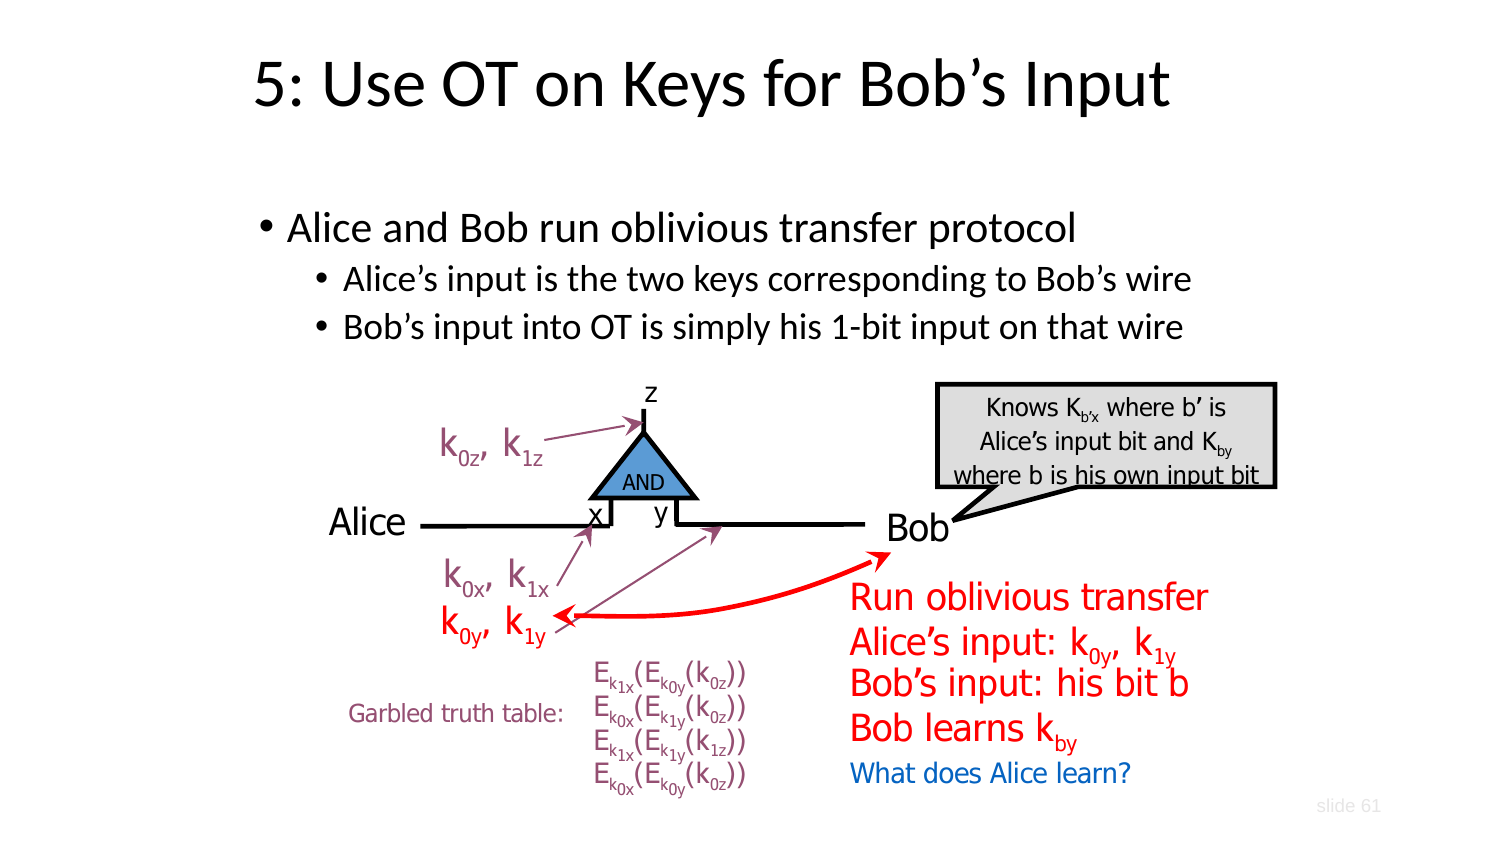

# 5: Use OT on Keys for Bob’s Input
Alice and Bob run oblivious transfer protocol
Alice’s input is the two keys corresponding to Bob’s wire
Bob’s input into OT is simply his 1-bit input on that wire
z
Knows Kb’x where b’ is Alice’s input bit and Kby where b is his own input bit

k0z, k1z

AND
y
x
Alice
Bob

k0x, k1x

Run oblivious transfer
Alice’s input: k0y, k1y
Bob’s input: his bit b
Bob learns kby
What does Alice learn?
k0y, k1y
Ek1x(Ek0y(k0z))
Ek0x(Ek1y(k0z))
Garbled truth table:
Ek1x(Ek1y(k1z))
Ek0x(Ek0y(k0z))
slide 61